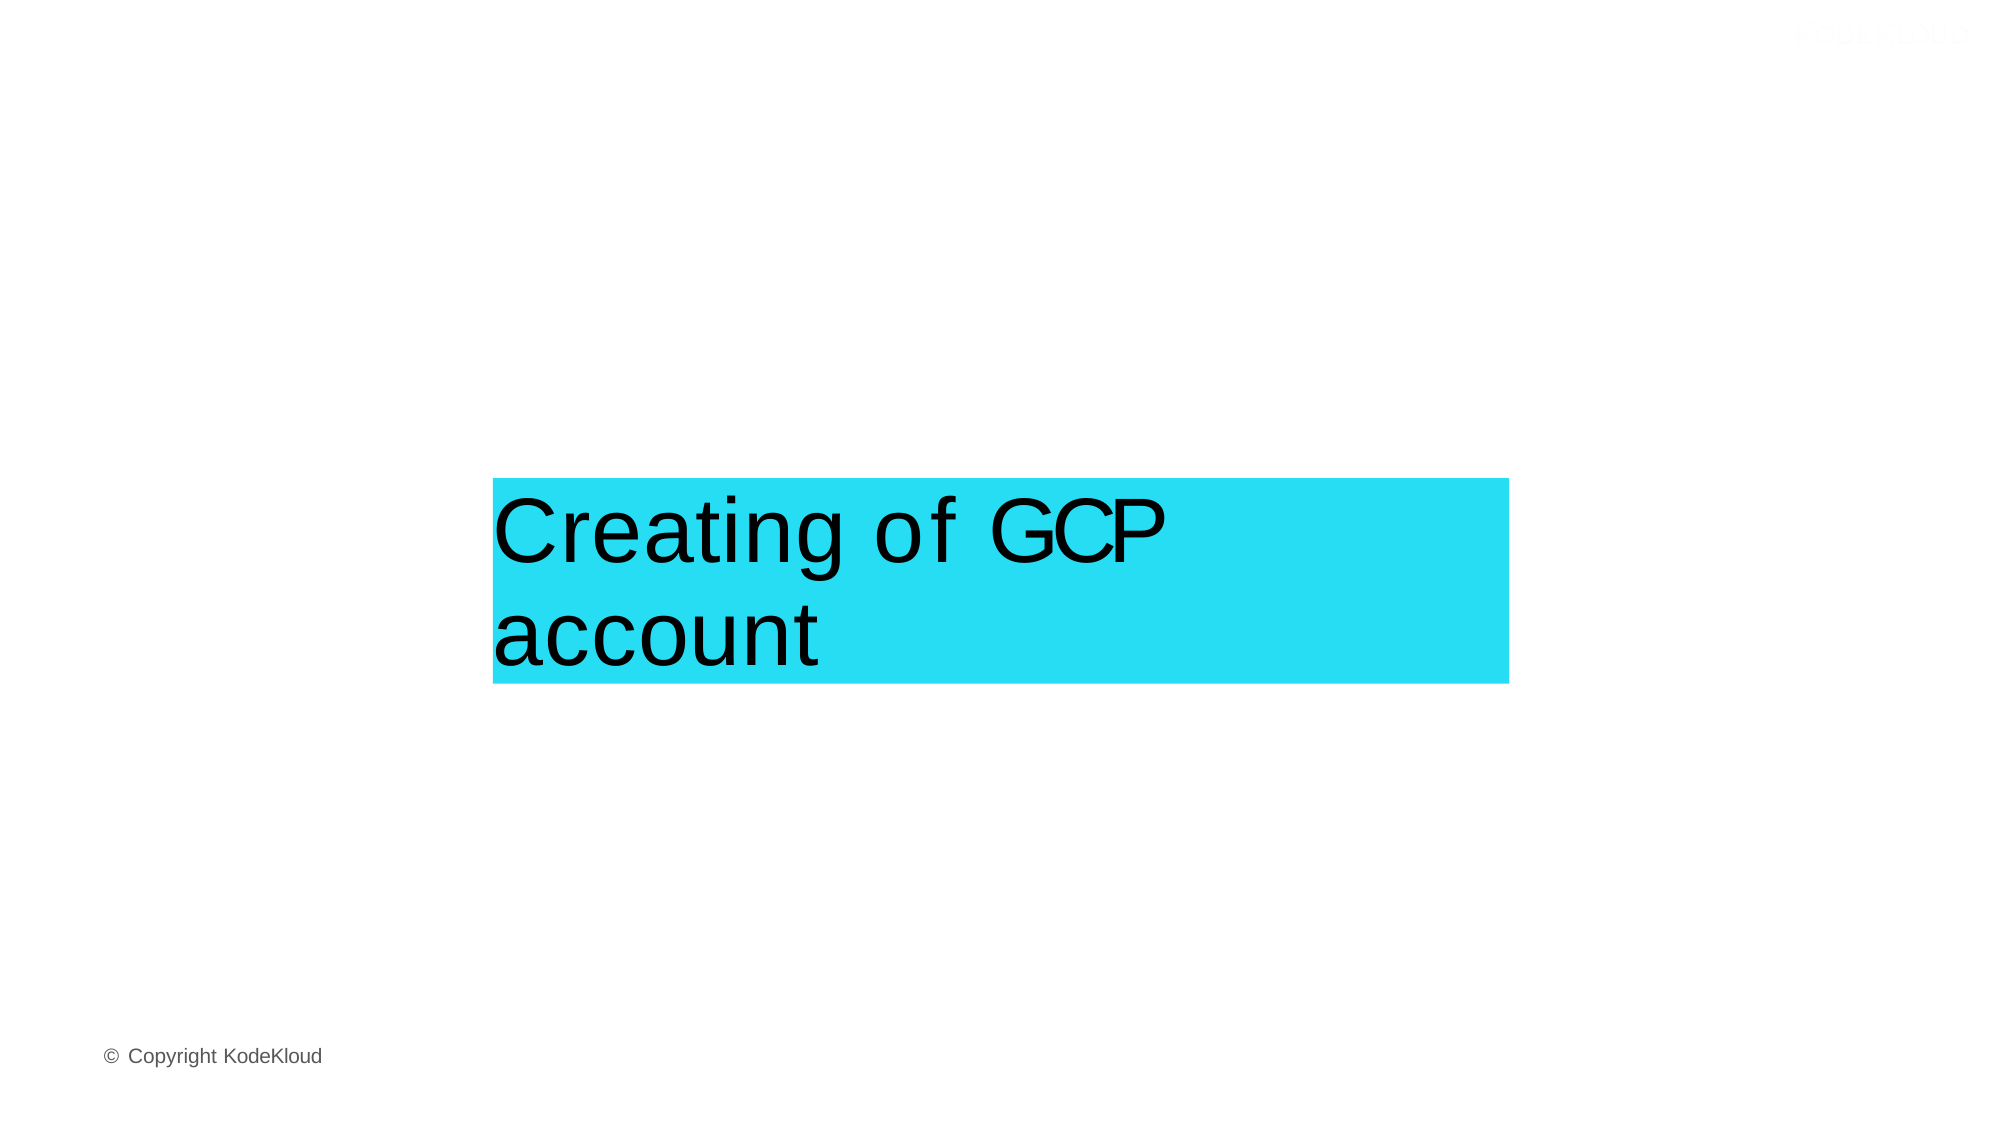

# Creating of GCP account
© Copyright KodeKloud